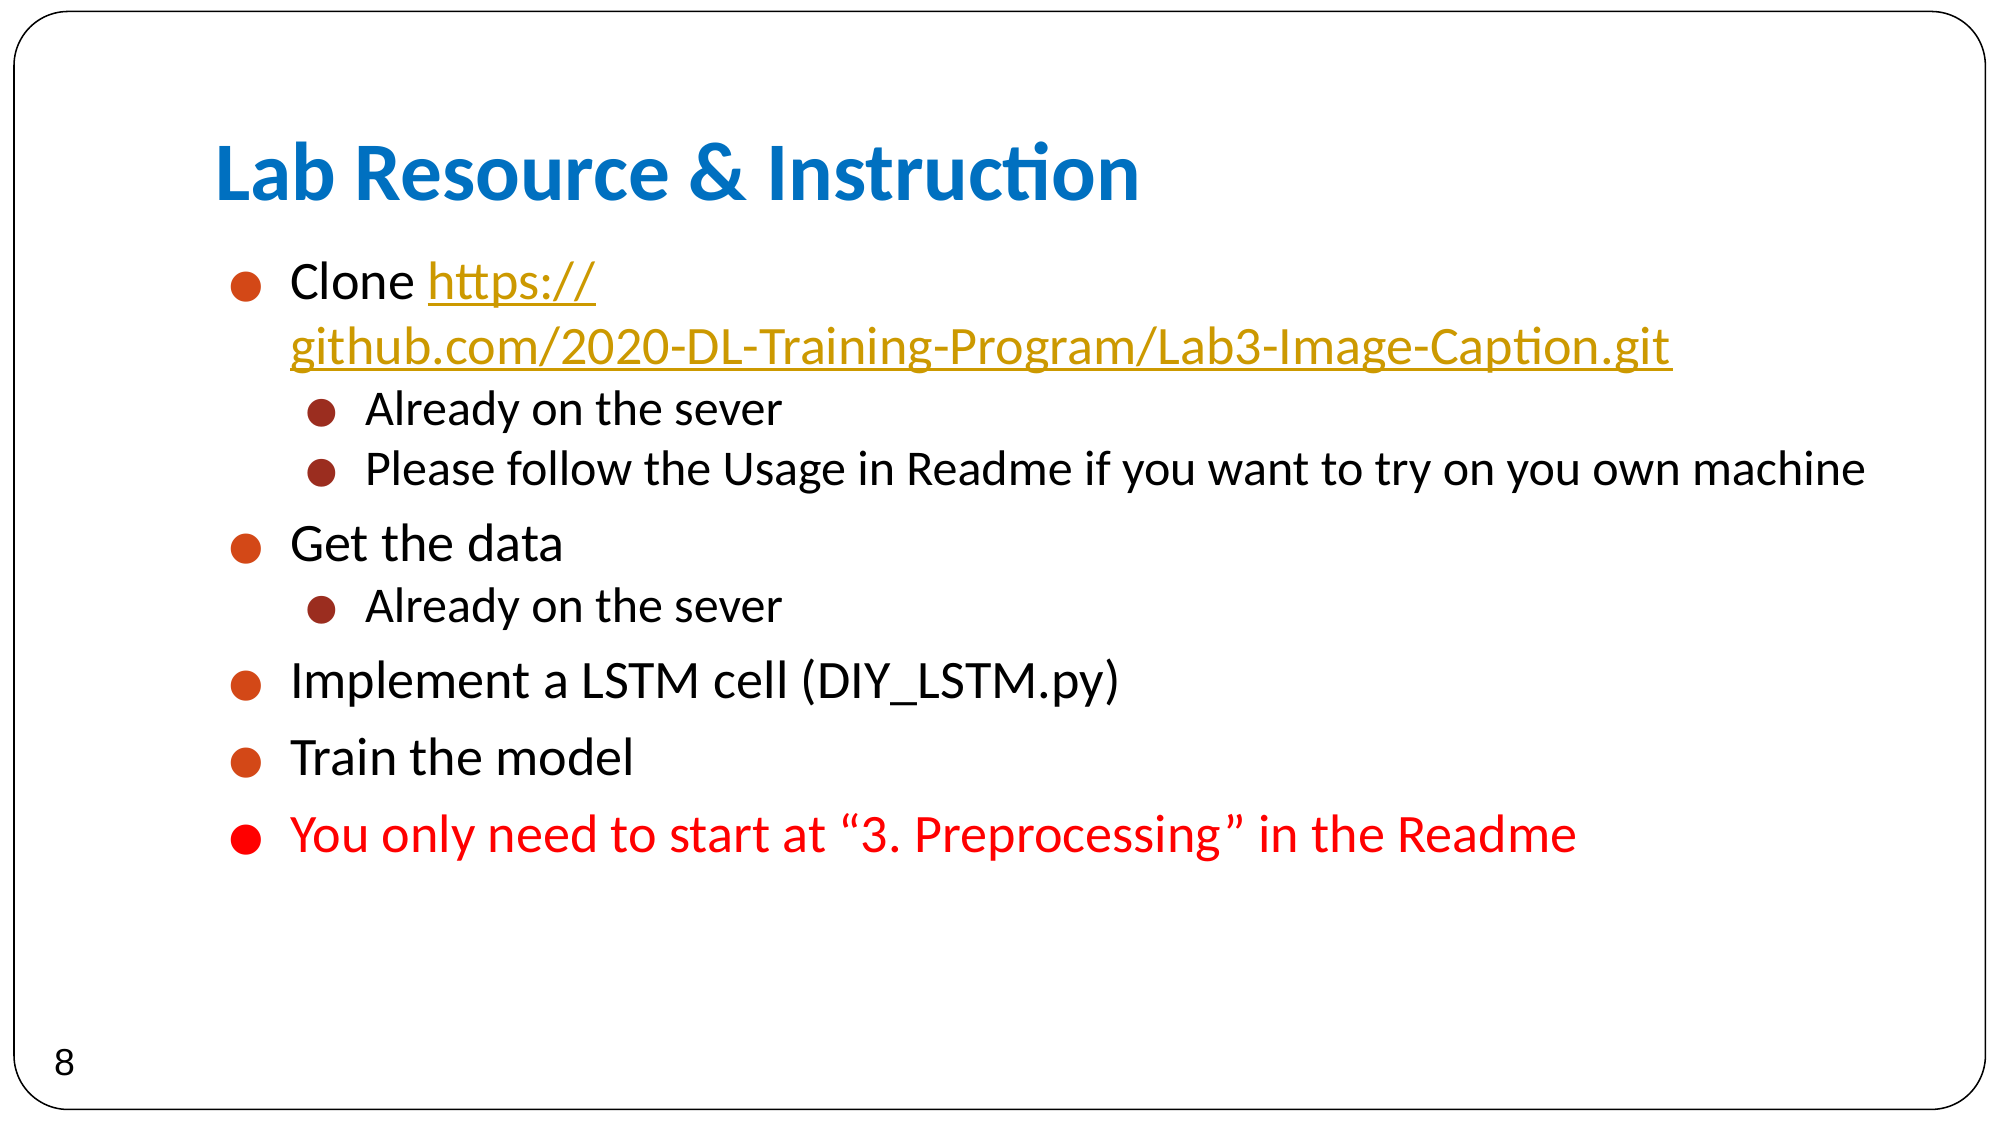

# Lab Resource & Instruction
Clone https://github.com/2020-DL-Training-Program/Lab3-Image-Caption.git
Already on the sever
Please follow the Usage in Readme if you want to try on you own machine
Get the data
Already on the sever
Implement a LSTM cell (DIY_LSTM.py)
Train the model
You only need to start at “3. Preprocessing” in the Readme